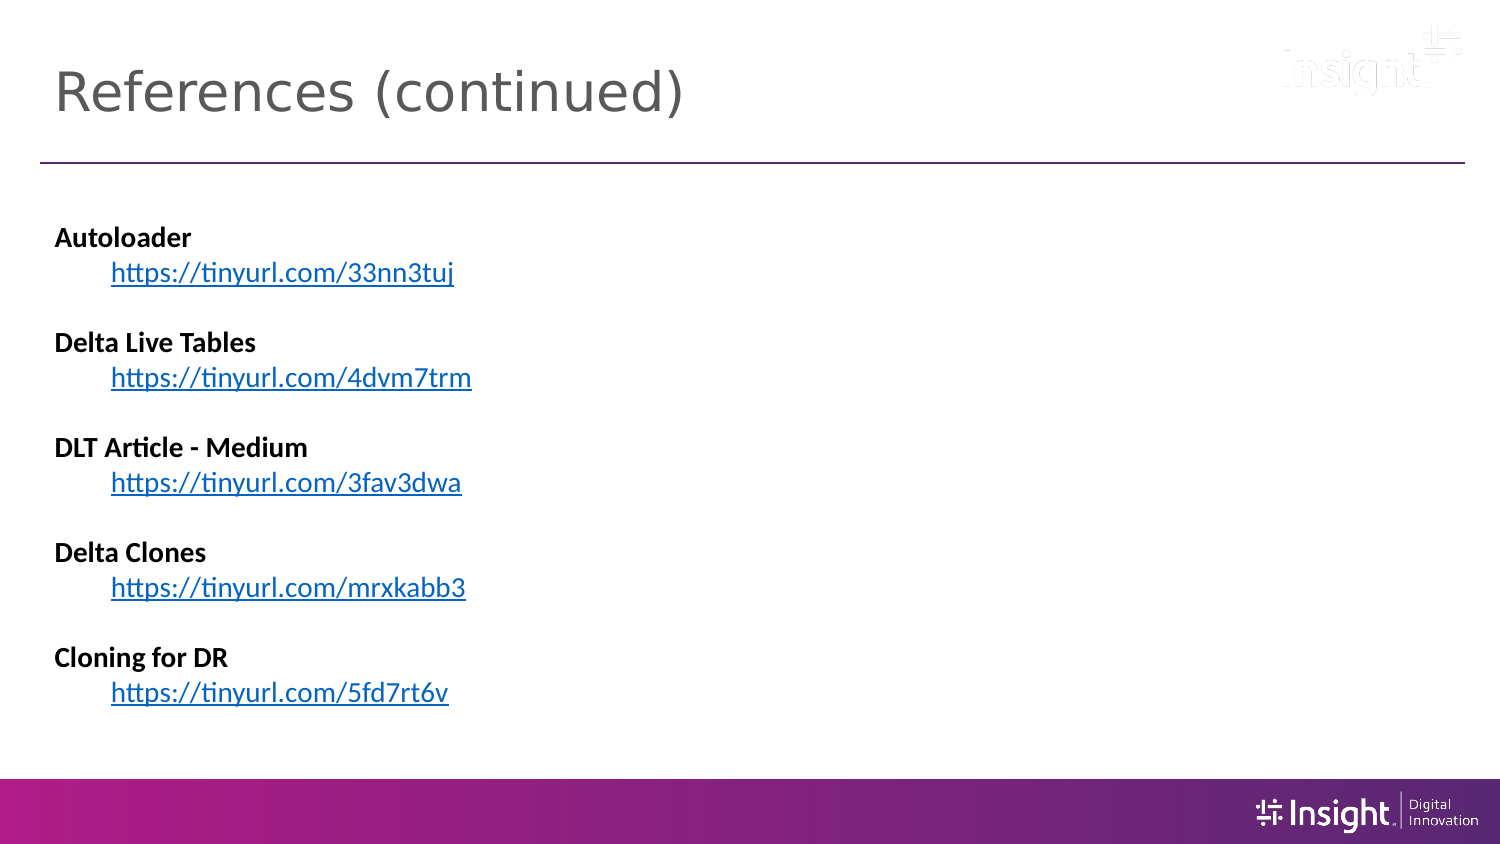

# References (continued)

Autoloader
https://tinyurl.com/33nn3tuj

Delta Live Tables
https://tinyurl.com/4dvm7trm

DLT Article - Medium
https://tinyurl.com/3fav3dwa

Delta Clones
https://tinyurl.com/mrxkabb3

Cloning for DR
https://tinyurl.com/5fd7rt6v